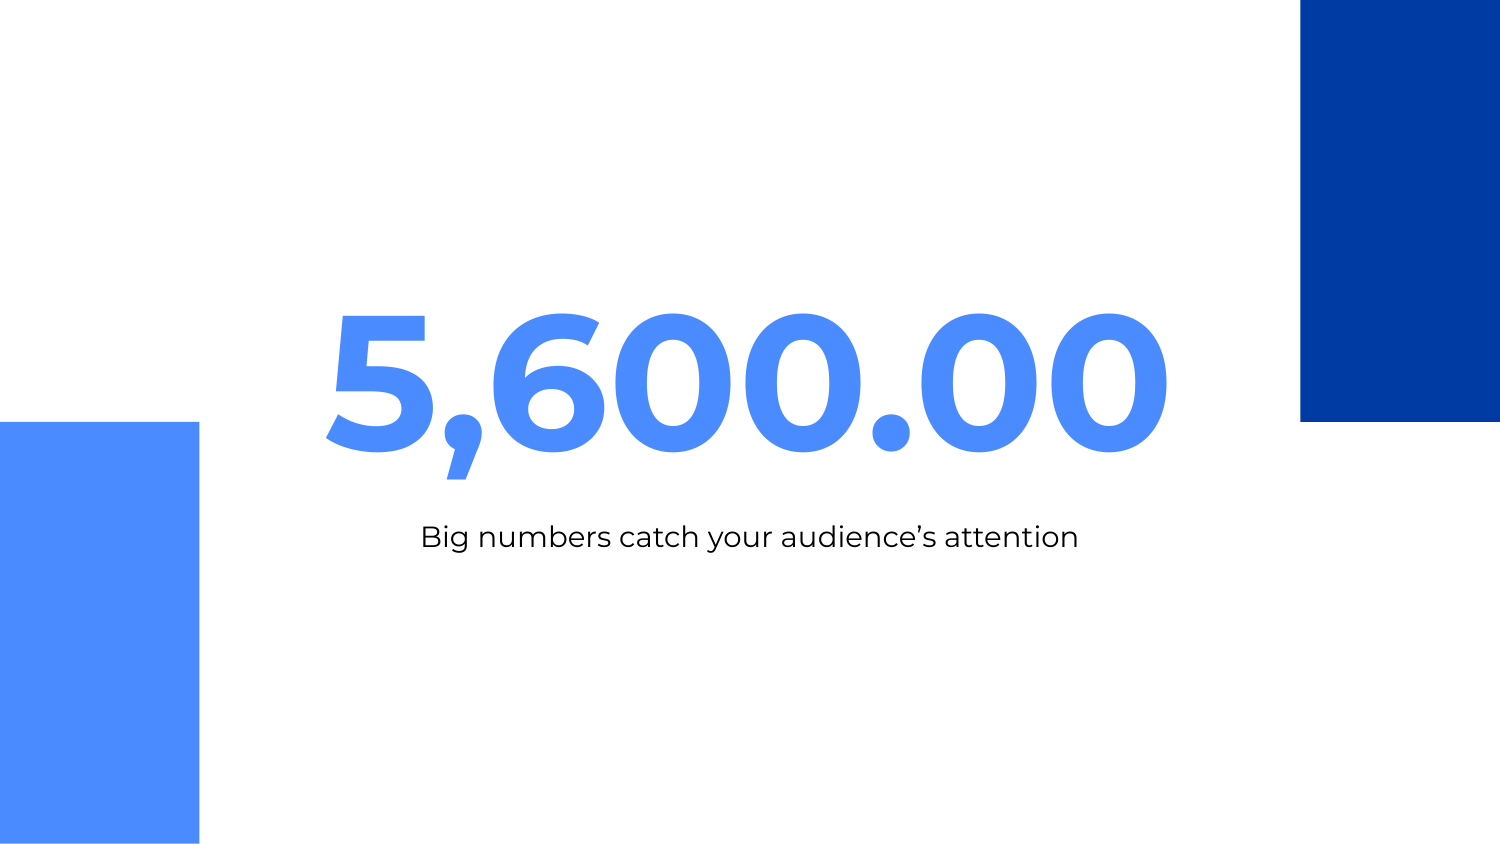

# 5,600.00
Big numbers catch your audience’s attention